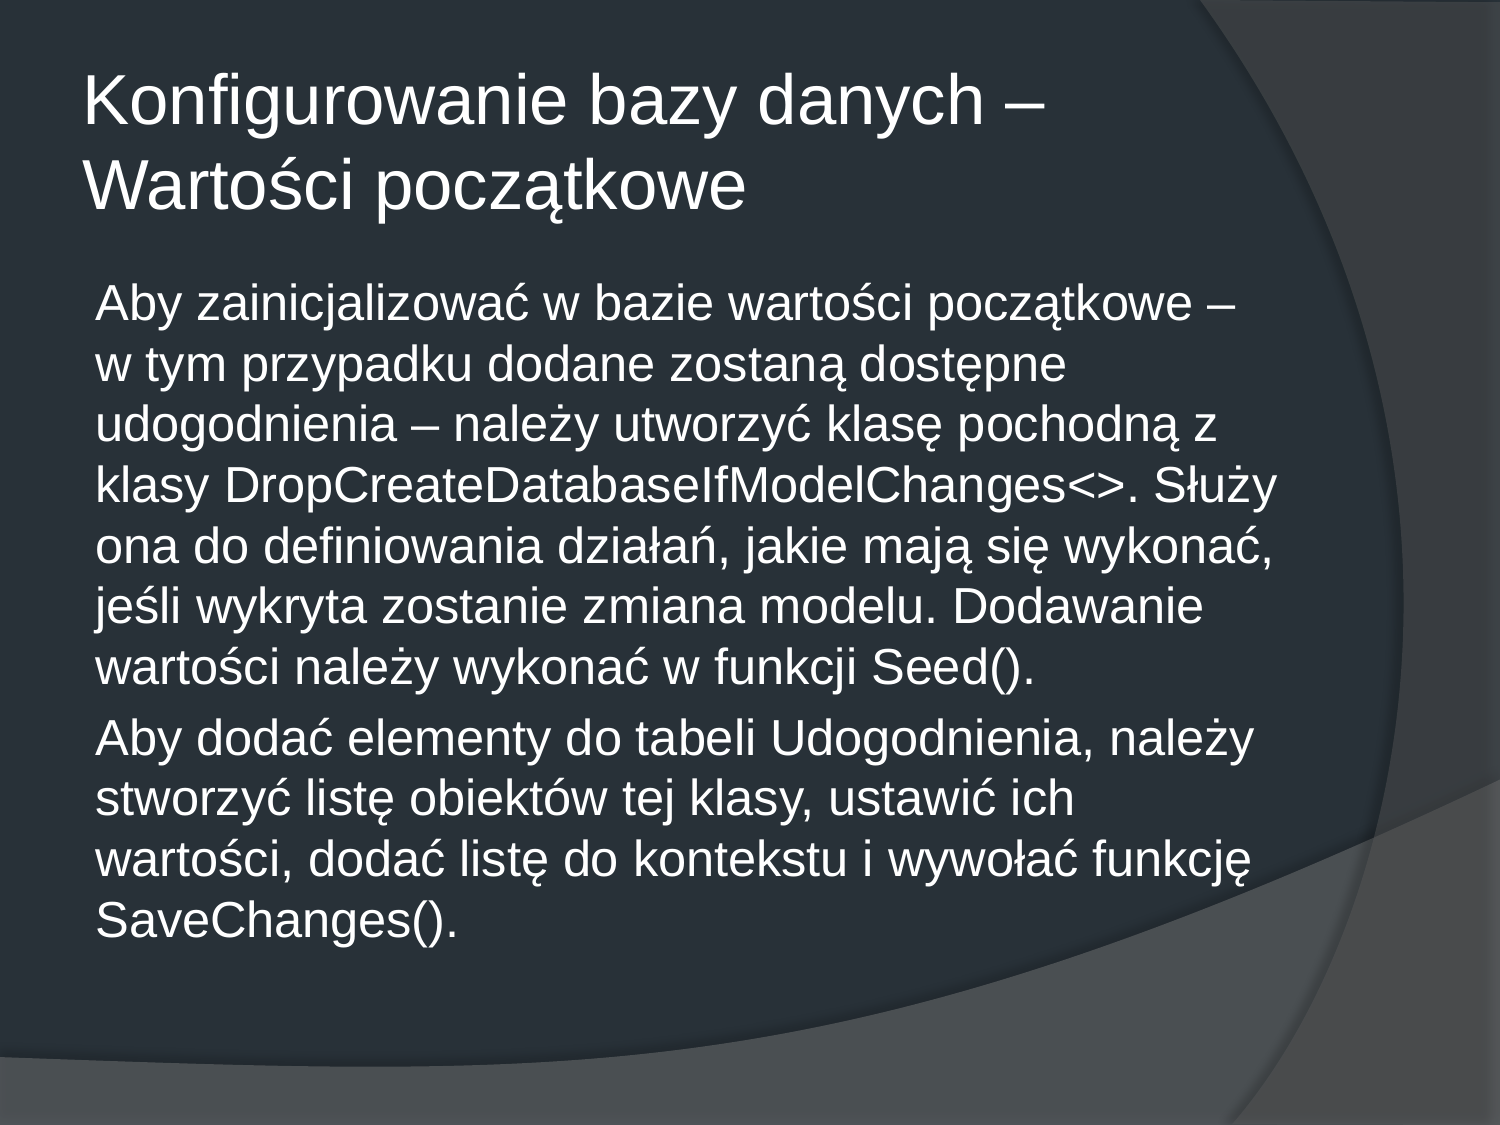

# Konfigurowanie bazy danych – Wartości początkowe
Aby zainicjalizować w bazie wartości początkowe – w tym przypadku dodane zostaną dostępne udogodnienia – należy utworzyć klasę pochodną z klasy DropCreateDatabaseIfModelChanges<>. Służy ona do definiowania działań, jakie mają się wykonać, jeśli wykryta zostanie zmiana modelu. Dodawanie wartości należy wykonać w funkcji Seed().
Aby dodać elementy do tabeli Udogodnienia, należy stworzyć listę obiektów tej klasy, ustawić ich wartości, dodać listę do kontekstu i wywołać funkcję SaveChanges().